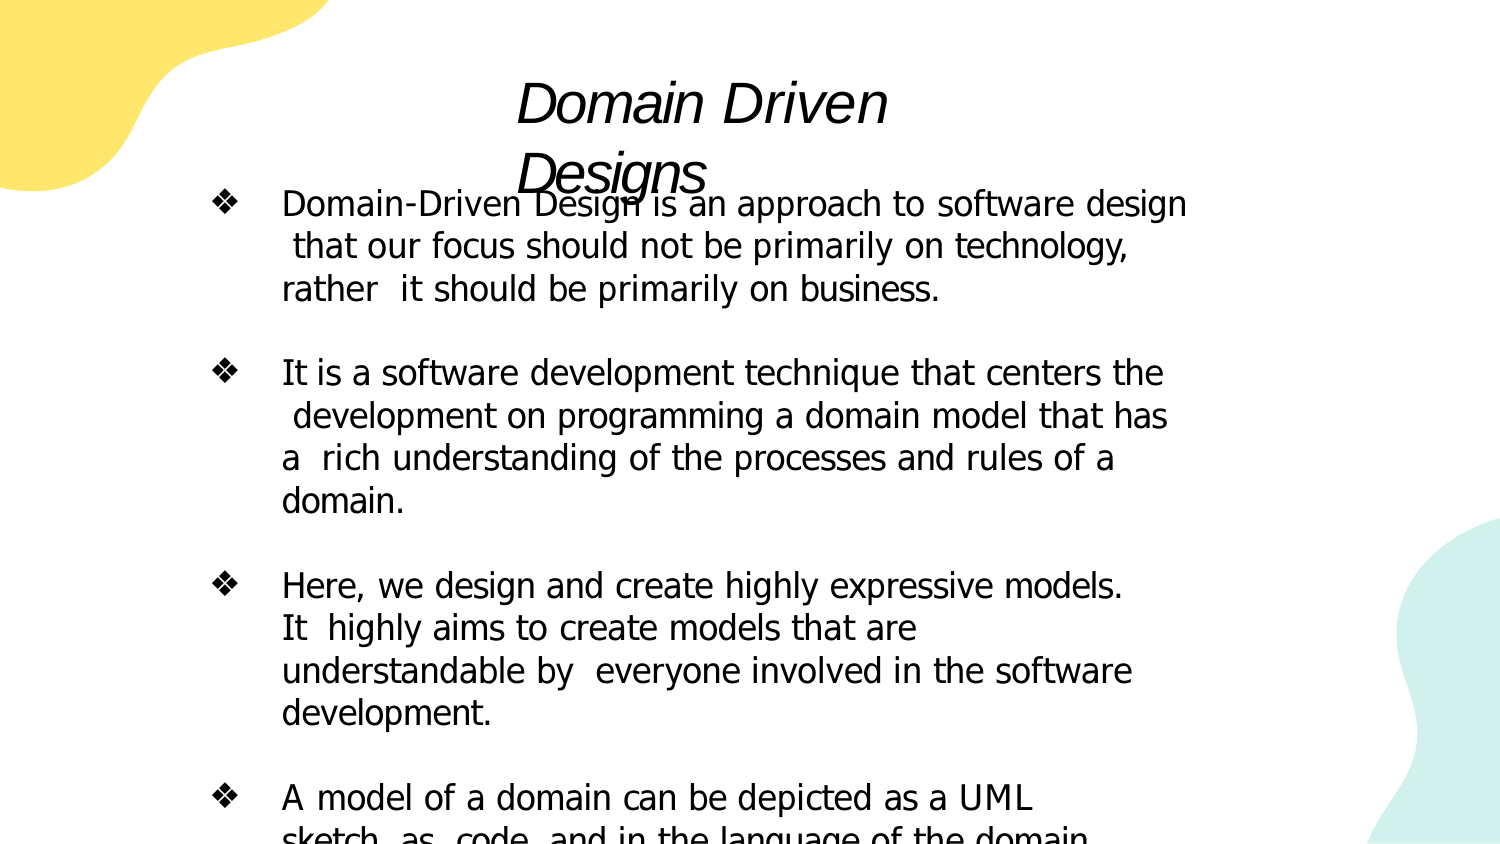

# Domain Driven Designs
Domain-Driven Design is an approach to software design  that our focus should not be primarily on technology, rather  it should be primarily on business.

It is a software development technique that centers the  development on programming a domain model that has a  rich understanding of the processes and rules of a domain.

Here, we design and create highly expressive models. It  highly aims to create models that are understandable by  everyone involved in the software development.

A model of a domain can be depicted as a UML sketch, as  code, and in the language of the domain.